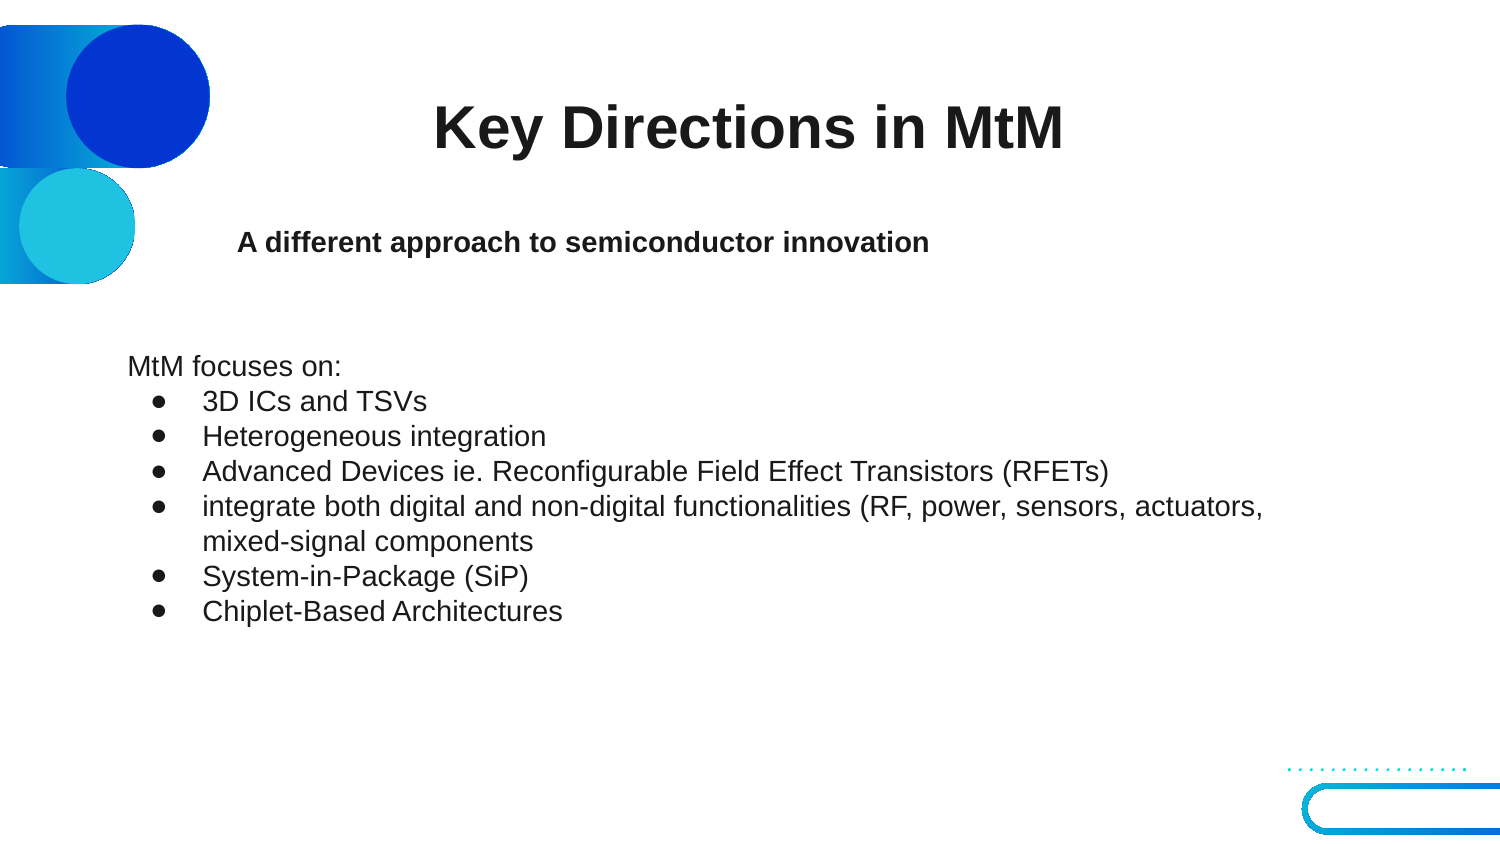

# Key Directions in MtM

A different approach to semiconductor innovation

MtM focuses on:
3D ICs and TSVs
Heterogeneous integration
Advanced Devices ie. Reconfigurable Field Effect Transistors (RFETs)
integrate both digital and non-digital functionalities (RF, power, sensors, actuators, mixed-signal components
System-in-Package (SiP)
Chiplet-Based Architectures